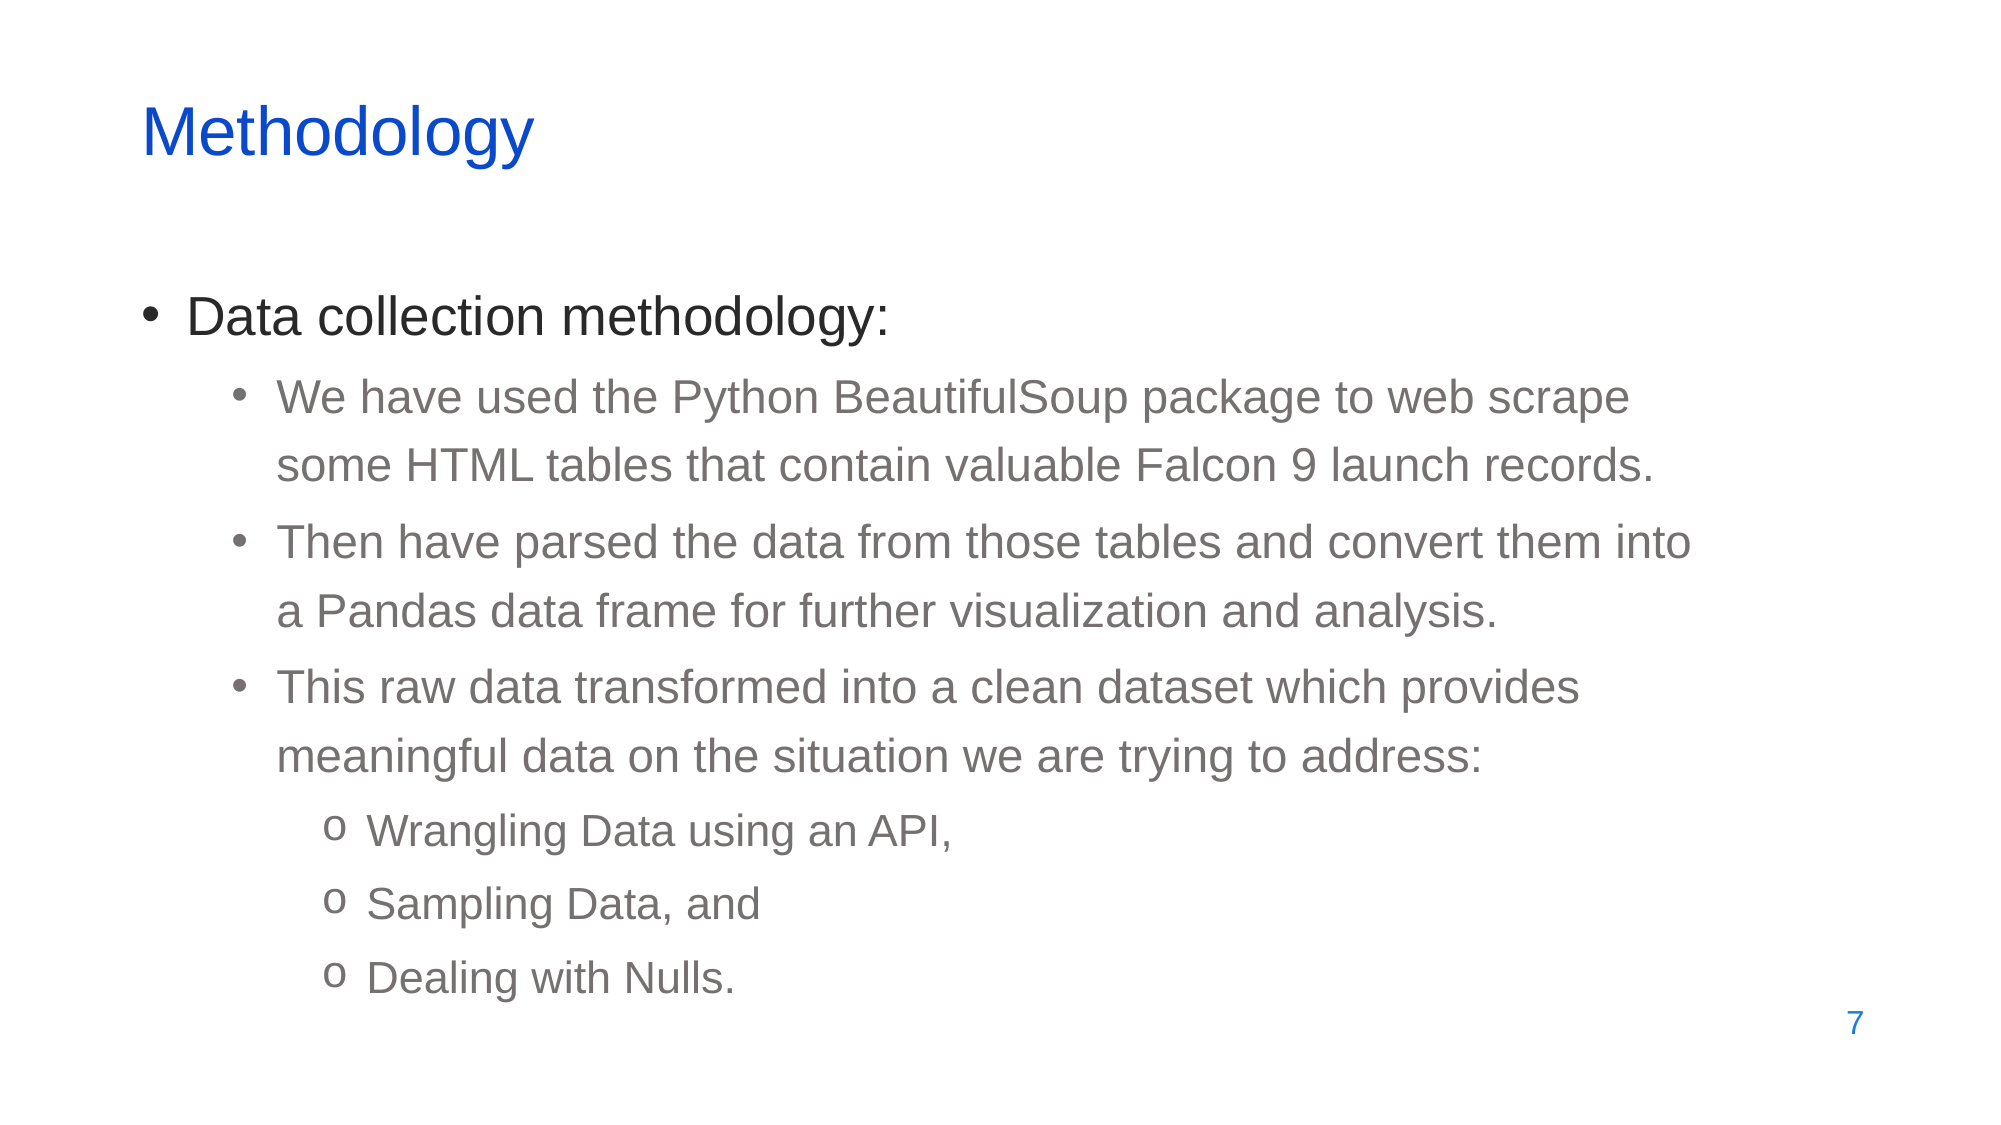

Methodology
Data collection methodology:
We have used the Python BeautifulSoup package to web scrape some HTML tables that contain valuable Falcon 9 launch records.
Then have parsed the data from those tables and convert them into a Pandas data frame for further visualization and analysis.
This raw data transformed into a clean dataset which provides meaningful data on the situation we are trying to address:
Wrangling Data using an API,
Sampling Data, and
Dealing with Nulls.

7